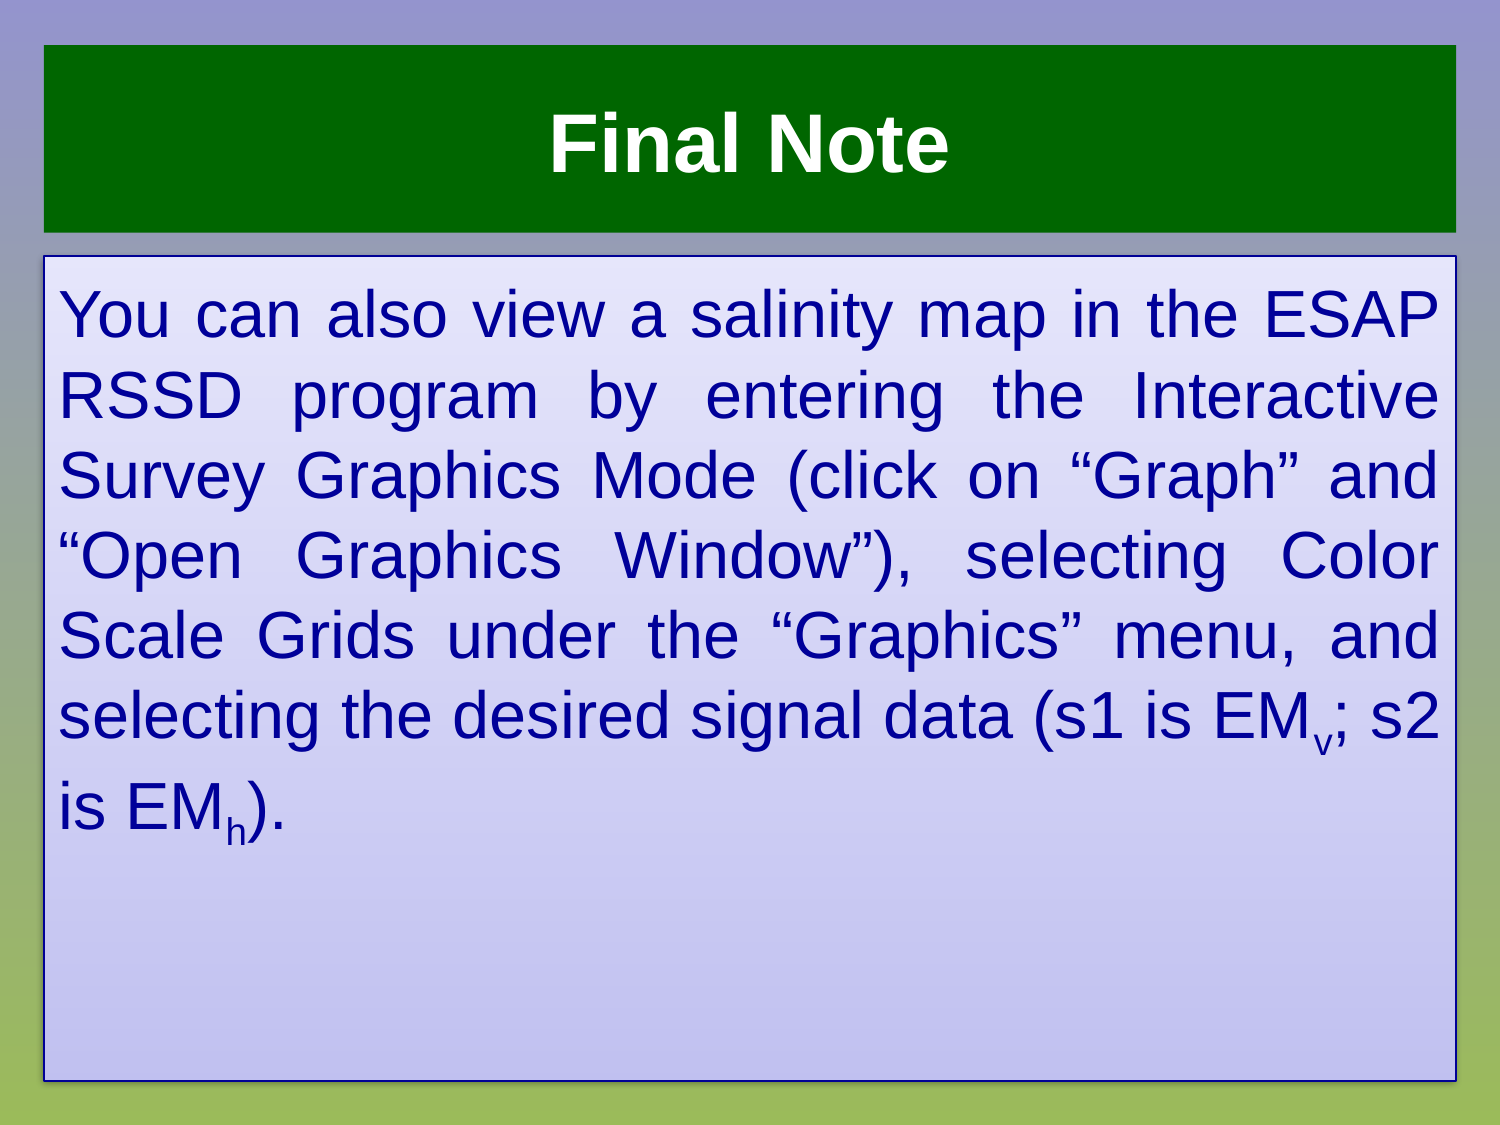

# Final Note
You can also view a salinity map in the ESAP RSSD program by entering the Interactive Survey Graphics Mode (click on “Graph” and “Open Graphics Window”), selecting Color Scale Grids under the “Graphics” menu, and selecting the desired signal data (s1 is EMv; s2 is EMh).